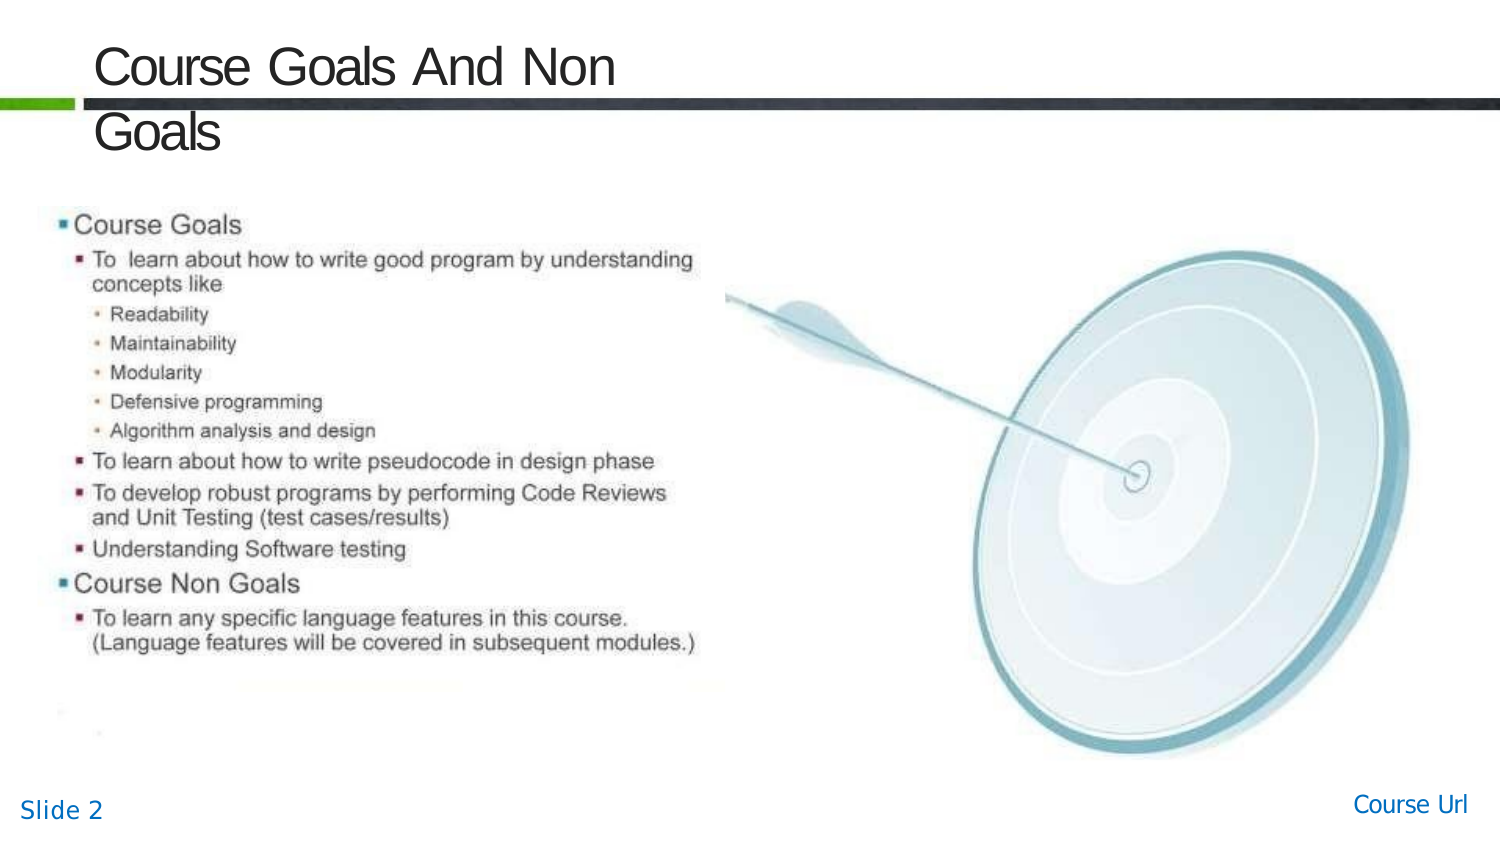

# Course Goals And Non Goals

Course Url
Slide 2